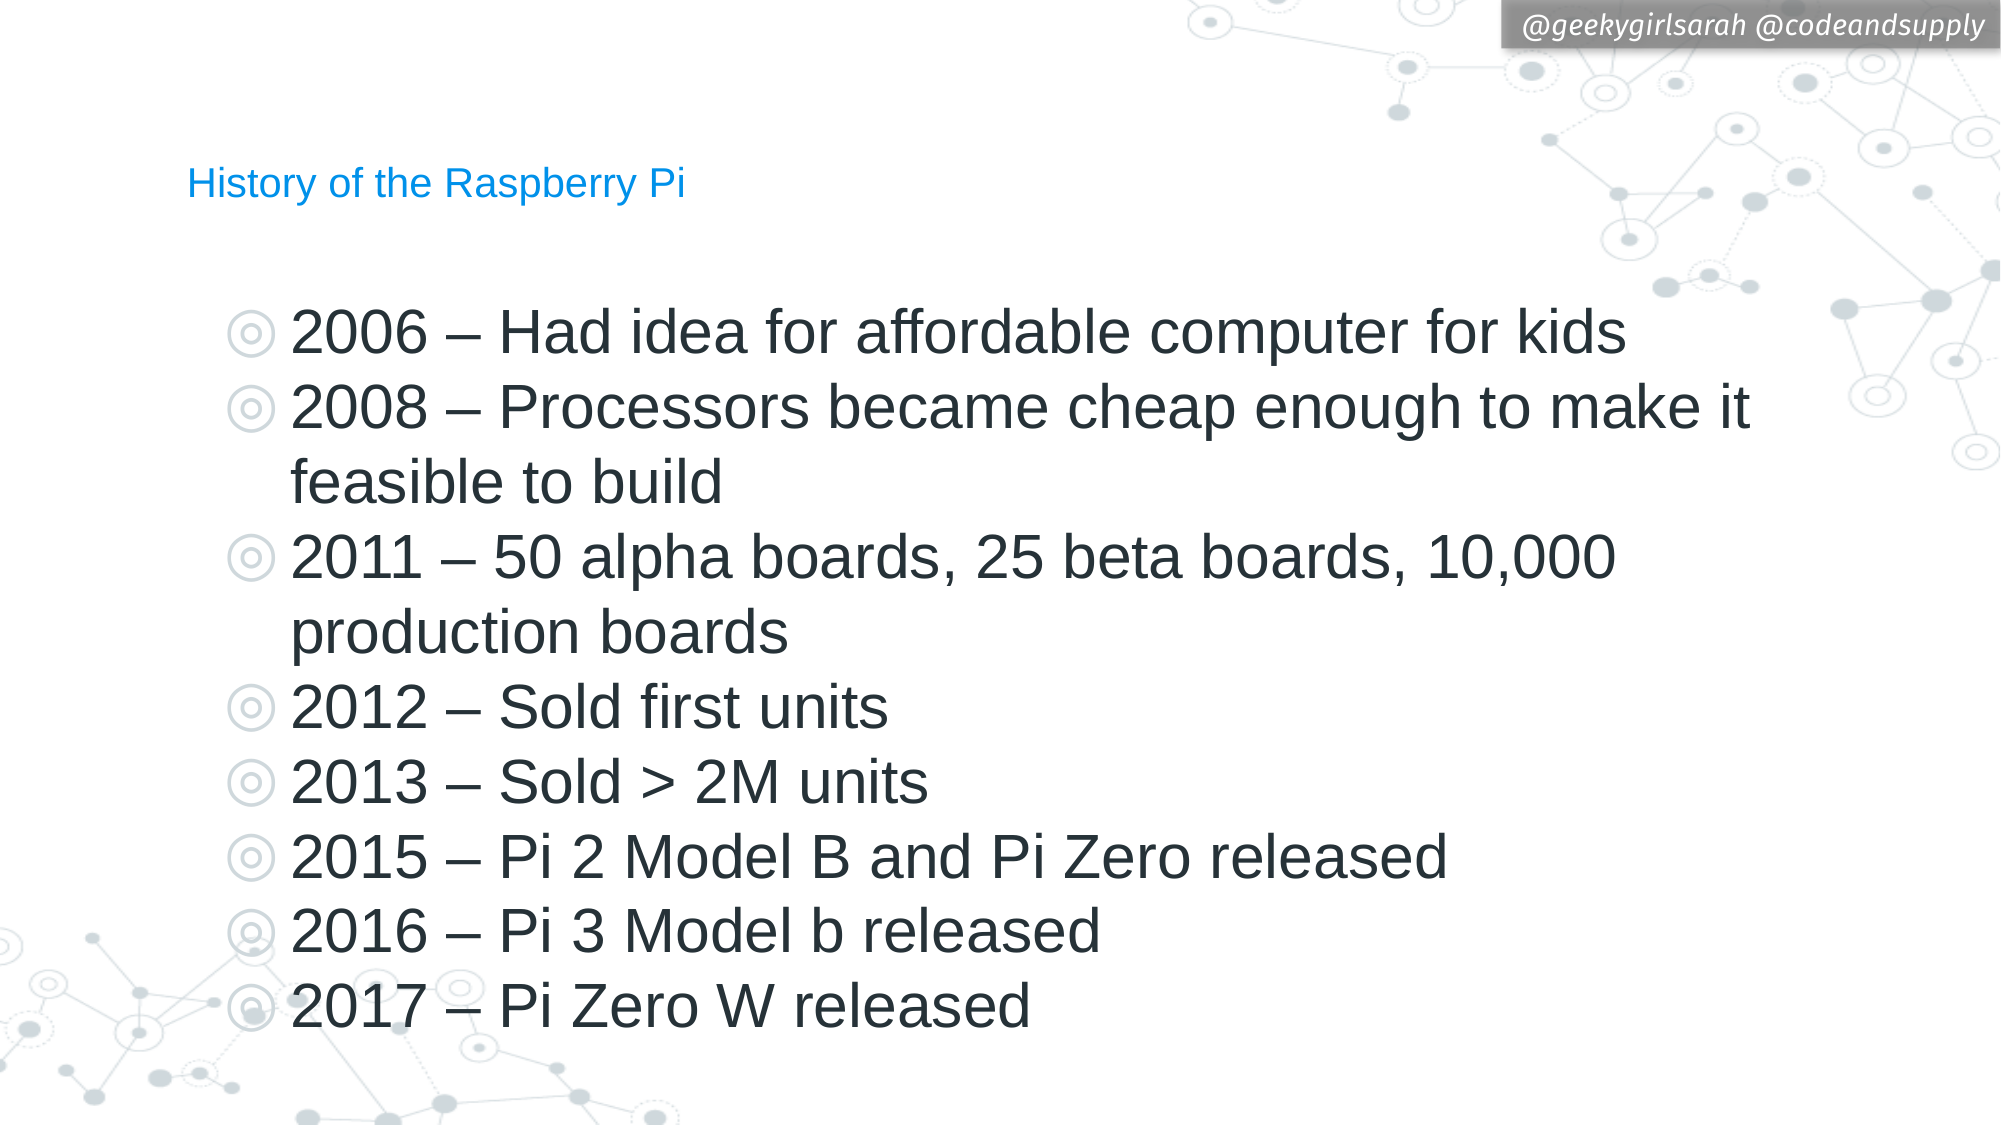

# History of the Raspberry Pi
2006 – Had idea for affordable computer for kids
2008 – Processors became cheap enough to make it feasible to build
2011 – 50 alpha boards, 25 beta boards, 10,000 production boards
2012 – Sold first units
2013 – Sold > 2M units
2015 – Pi 2 Model B and Pi Zero released
2016 – Pi 3 Model b released
2017 – Pi Zero W released